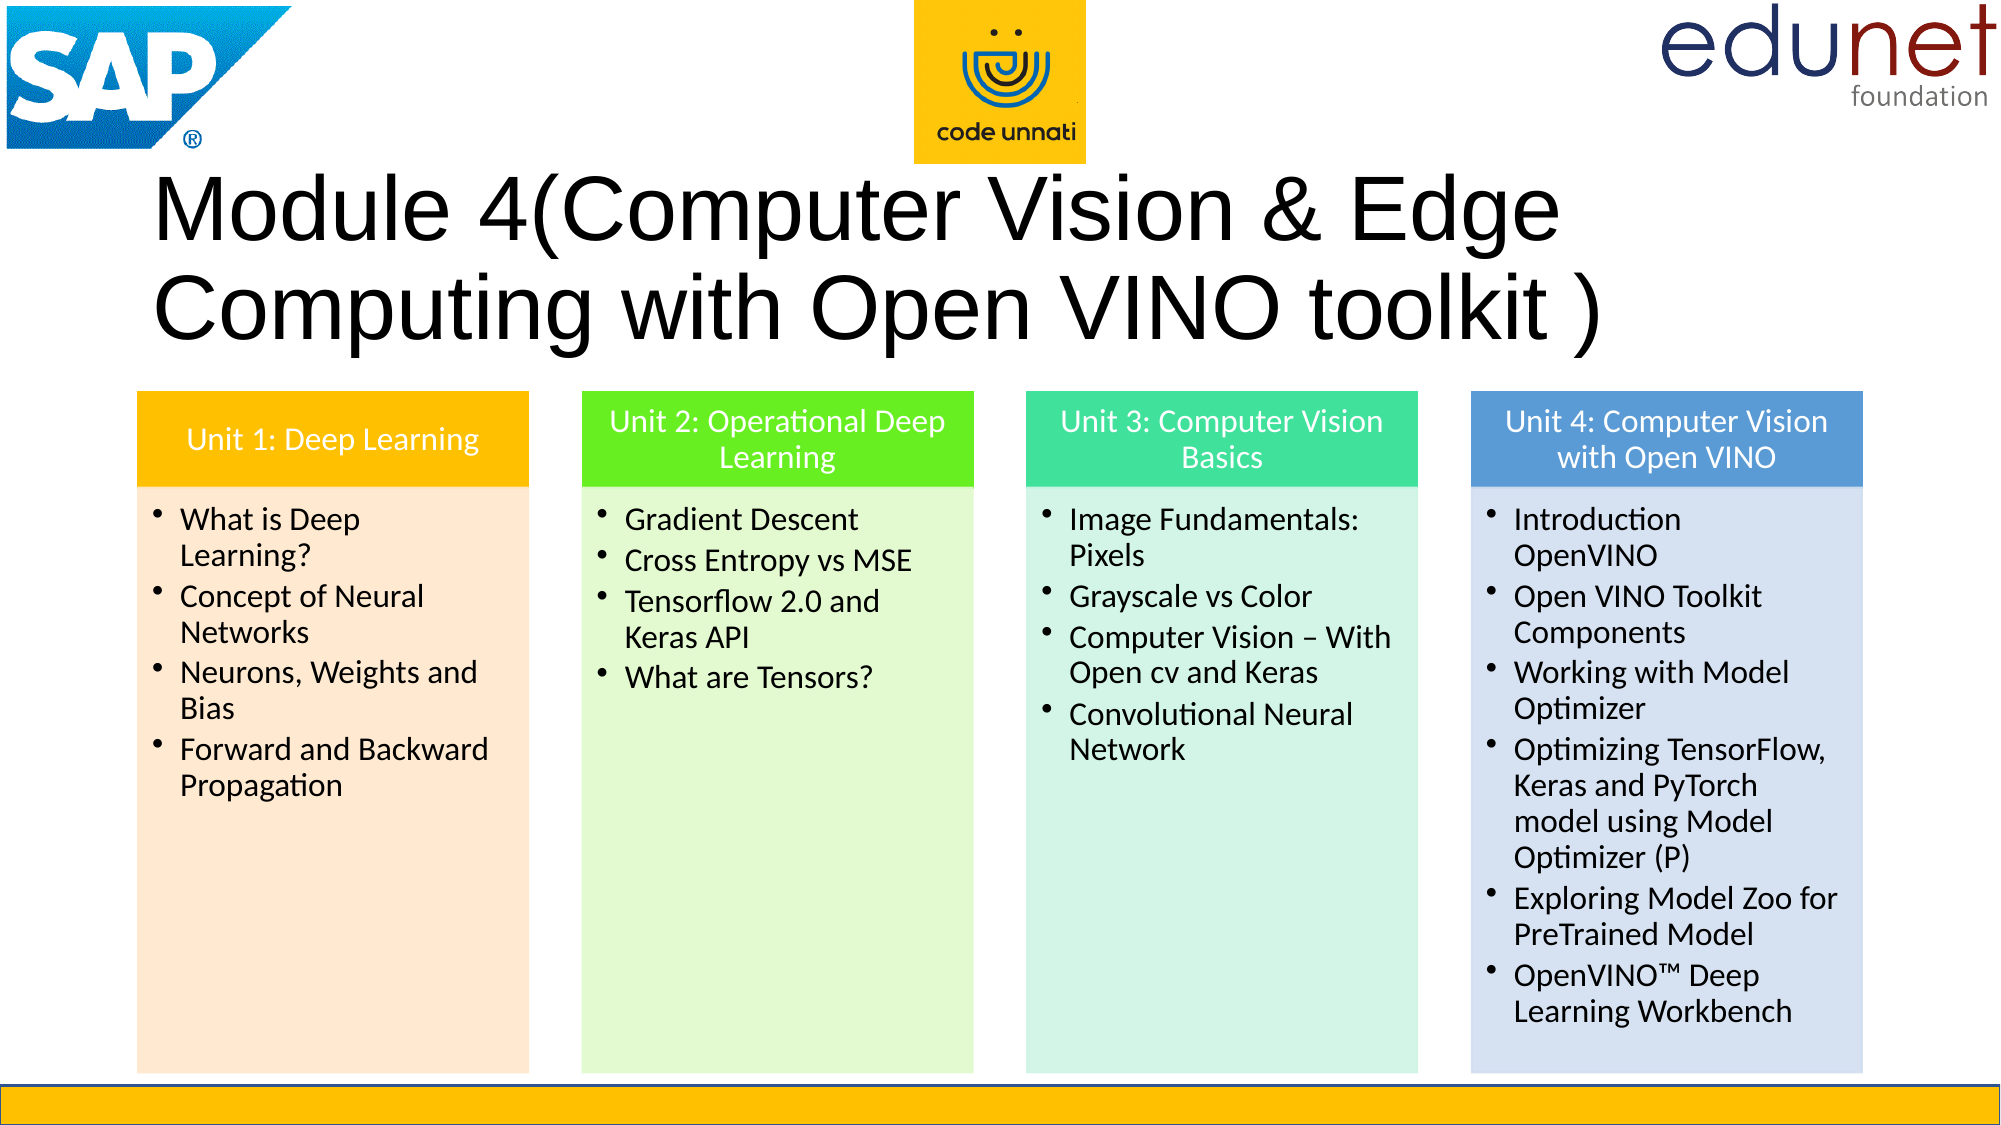

# Module 4(Computer Vision & Edge Computing with Open VINO toolkit )
Unit 1: Deep Learning
What is Deep Learning?
Concept of Neural Networks
Neurons, Weights and Bias
Forward and Backward Propagation
Unit 2: Operational Deep Learning
Gradient Descent
Cross Entropy vs MSE
Tensorflow 2.0 and Keras API
What are Tensors?
Unit 3: Computer Vision Basics
Image Fundamentals: Pixels
Grayscale vs Color
Computer Vision – With Open cv and Keras
Convolutional Neural Network
Unit 4: Computer Vision with Open VINO
Introduction OpenVINO
Open VINO Toolkit Components
Working with Model Optimizer
Optimizing TensorFlow, Keras and PyTorch model using Model Optimizer (P)
Exploring Model Zoo for PreTrained Model
OpenVINO™ Deep Learning Workbench